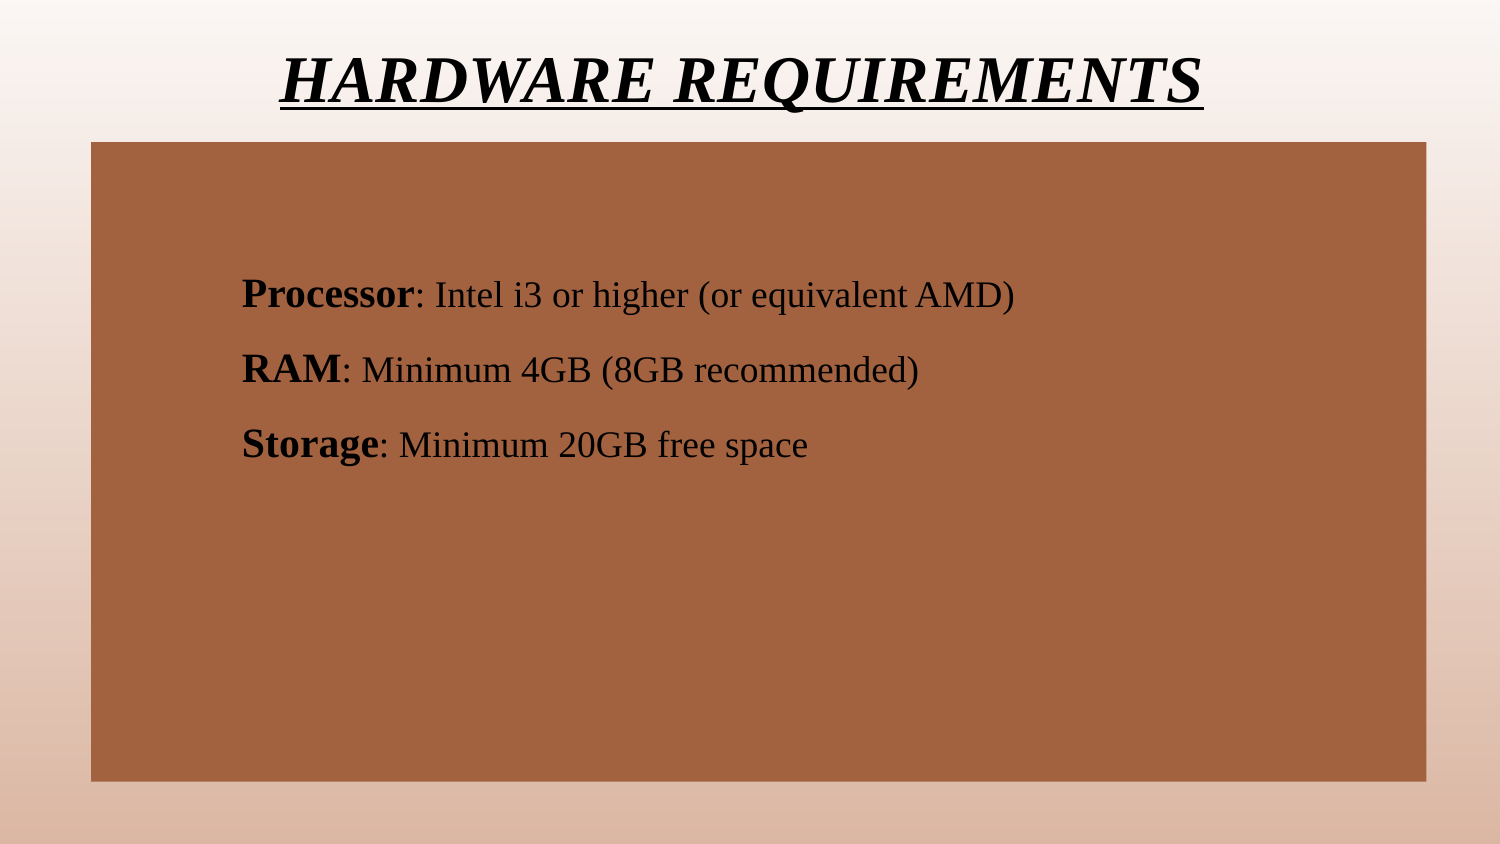

HARDWARE REQUIREMENTS

Processor: Intel i3 or higher (or equivalent AMD)
RAM: Minimum 4GB (8GB recommended)
Storage: Minimum 20GB free space